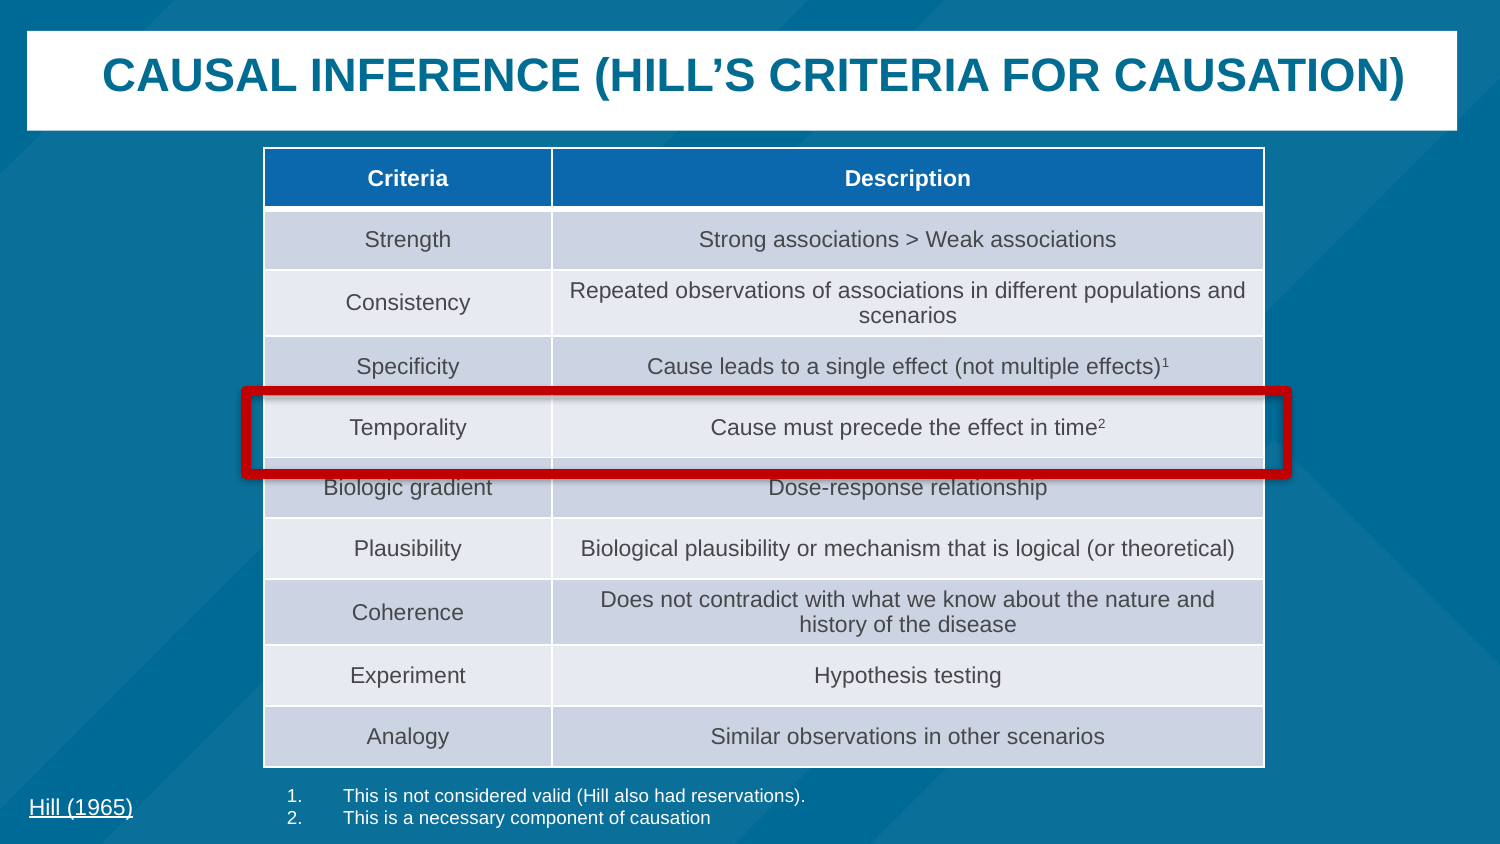

# Causal inference (Hill’s criteria for causation)
| Criteria | Description |
| --- | --- |
| Strength | Strong associations > Weak associations |
| Consistency | Repeated observations of associations in different populations and scenarios |
| Specificity | Cause leads to a single effect (not multiple effects)1 |
| Temporality | Cause must precede the effect in time2 |
| Biologic gradient | Dose-response relationship |
| Plausibility | Biological plausibility or mechanism that is logical (or theoretical) |
| Coherence | Does not contradict with what we know about the nature and history of the disease |
| Experiment | Hypothesis testing |
| Analogy | Similar observations in other scenarios |

This is not considered valid (Hill also had reservations).
This is a necessary component of causation
Hill (1965)